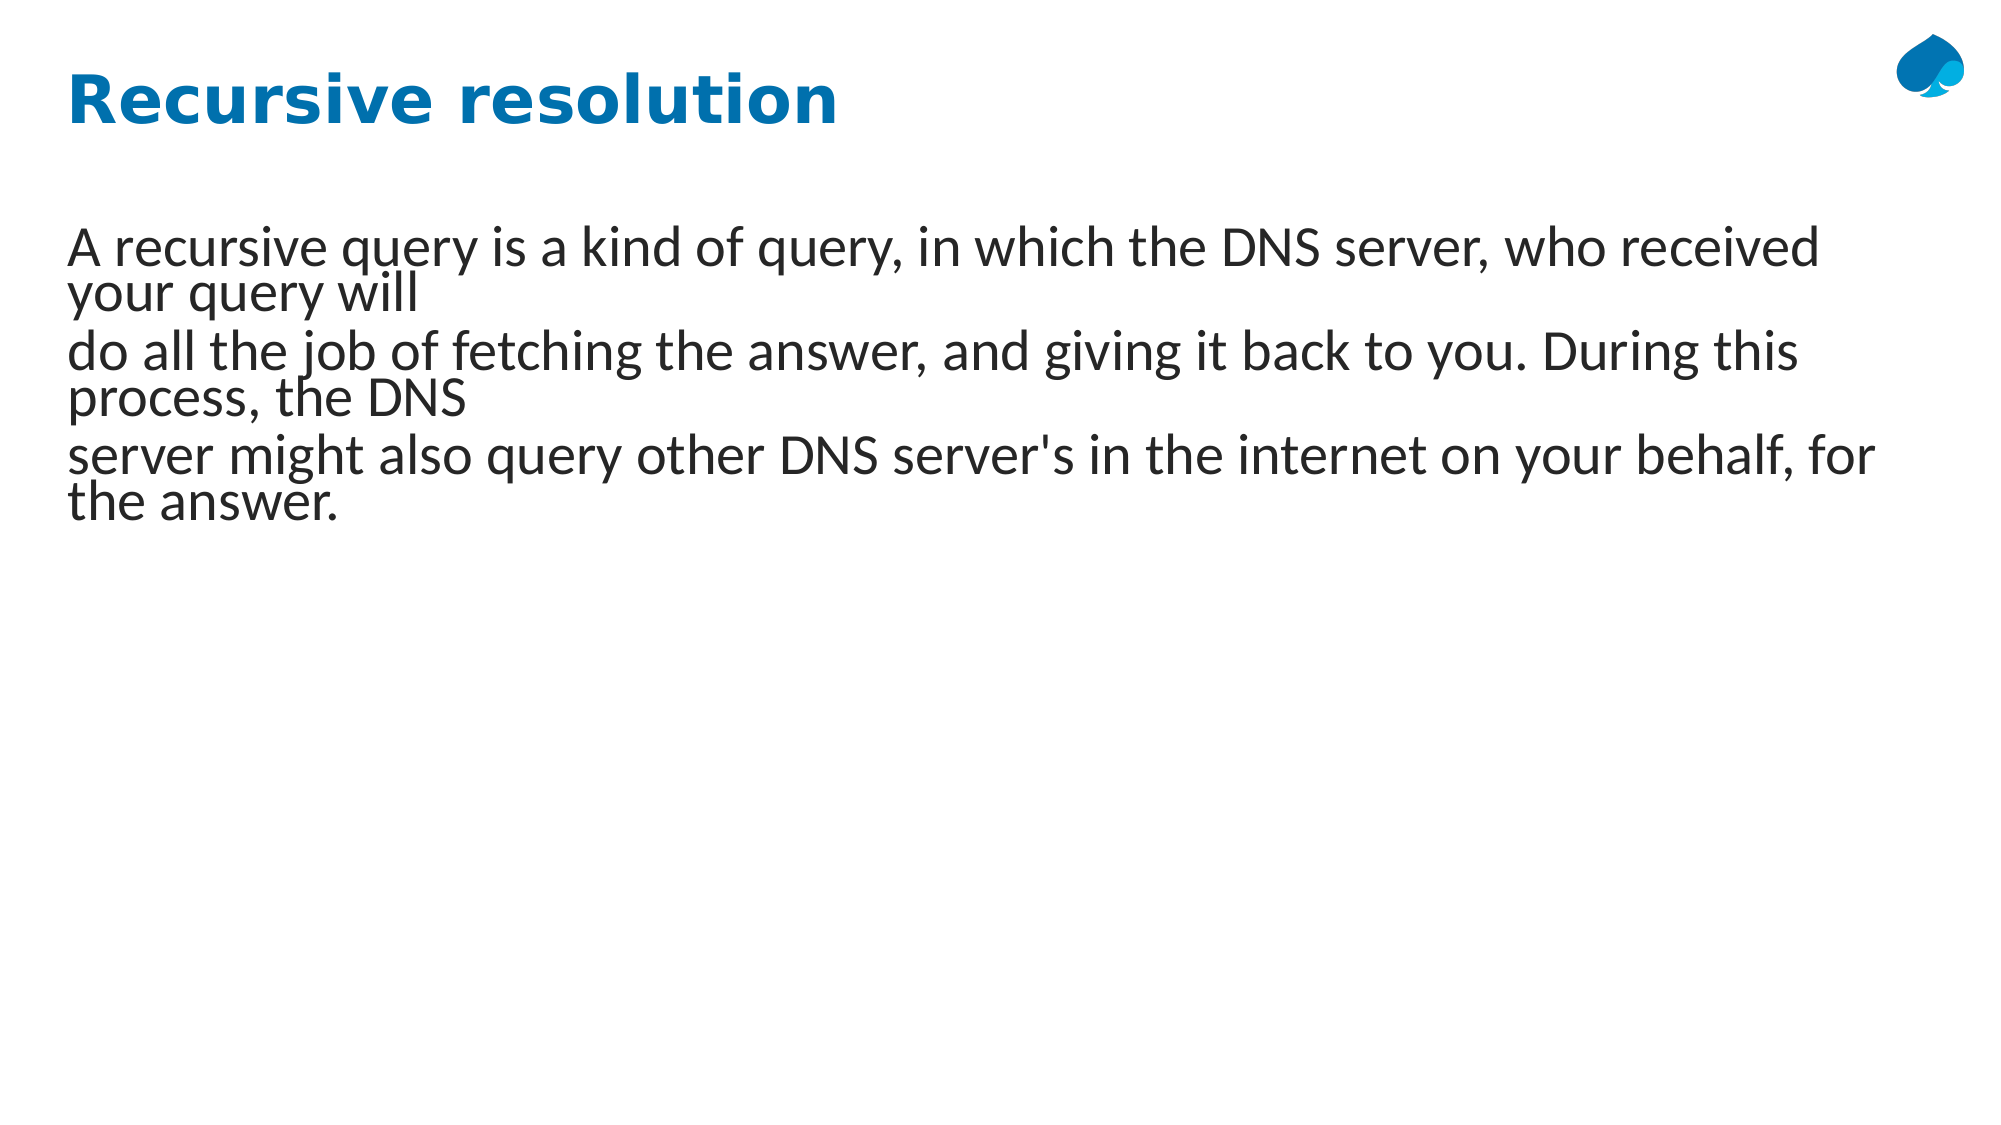

# Recursive resolution
A recursive query is a kind of query, in which the DNS server, who received your query will
do all the job of fetching the answer, and giving it back to you. During this process, the DNS
server might also query other DNS server's in the internet on your behalf, for the answer.